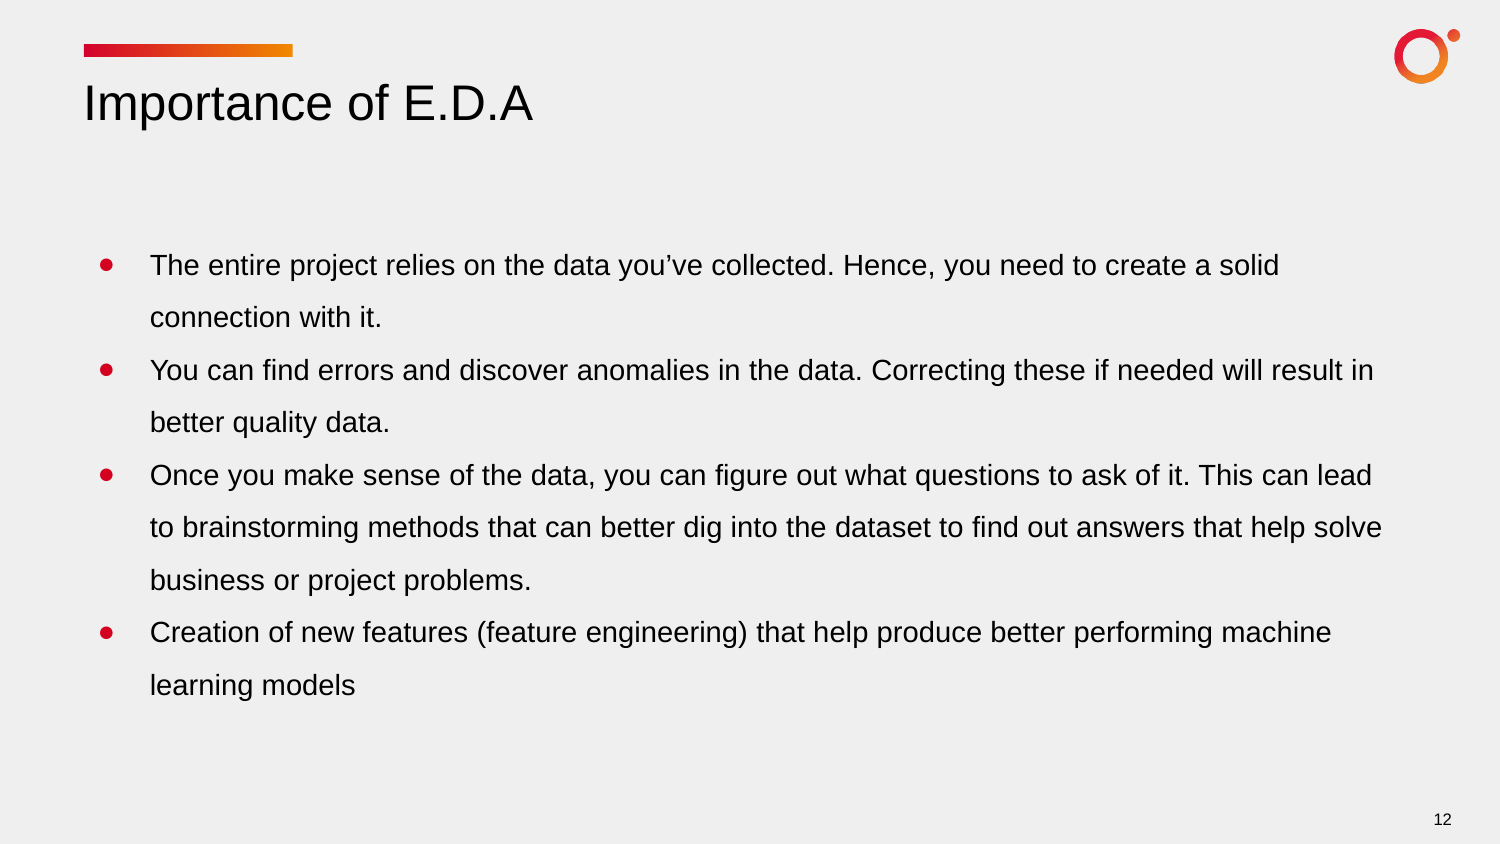

# Importance of E.D.A

The entire project relies on the data you’ve collected. Hence, you need to create a solid connection with it.
You can find errors and discover anomalies in the data. Correcting these if needed will result in better quality data.
Once you make sense of the data, you can figure out what questions to ask of it. This can lead to brainstorming methods that can better dig into the dataset to find out answers that help solve business or project problems.
Creation of new features (feature engineering) that help produce better performing machine learning models
12